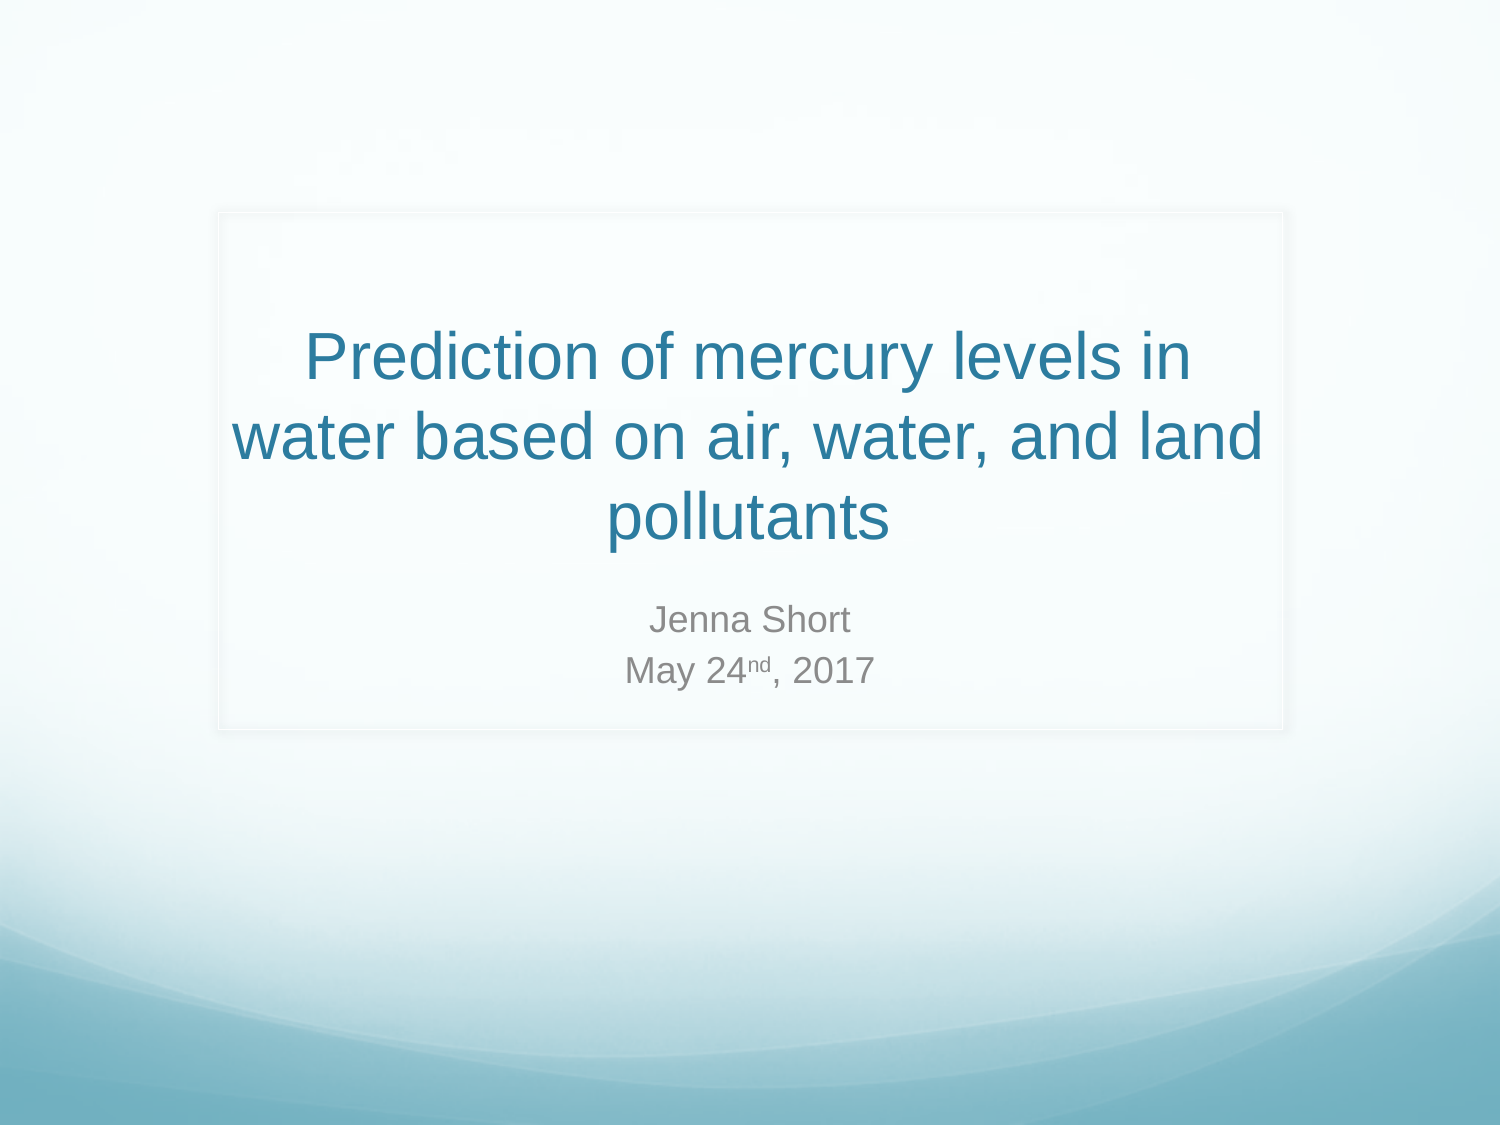

# Prediction of mercury levels in water based on air, water, and land pollutants
Jenna Short
May 24nd, 2017